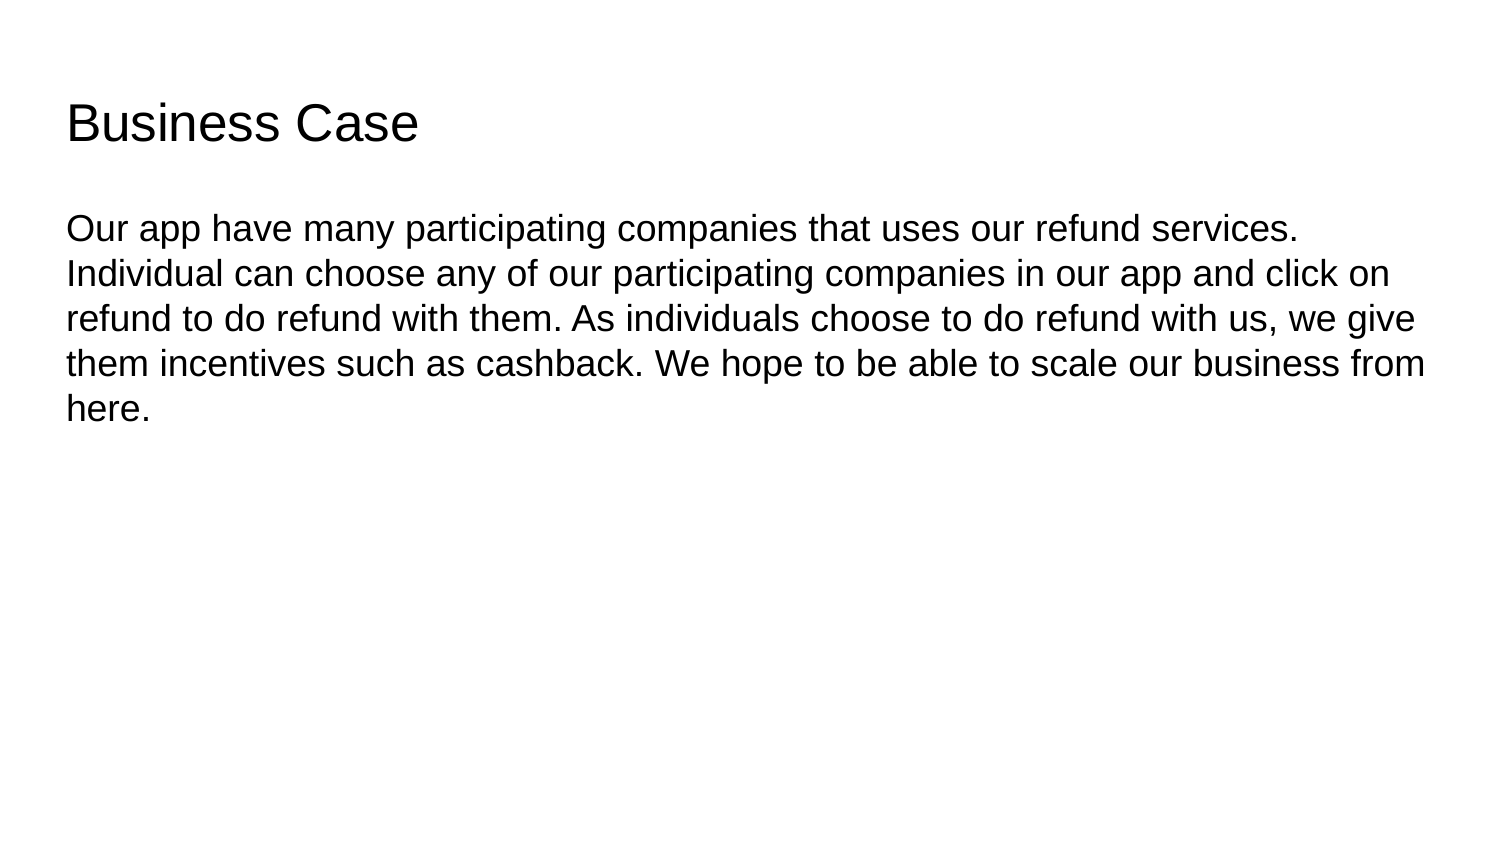

# Business Case
Our app have many participating companies that uses our refund services. Individual can choose any of our participating companies in our app and click on refund to do refund with them. As individuals choose to do refund with us, we give them incentives such as cashback. We hope to be able to scale our business from here.